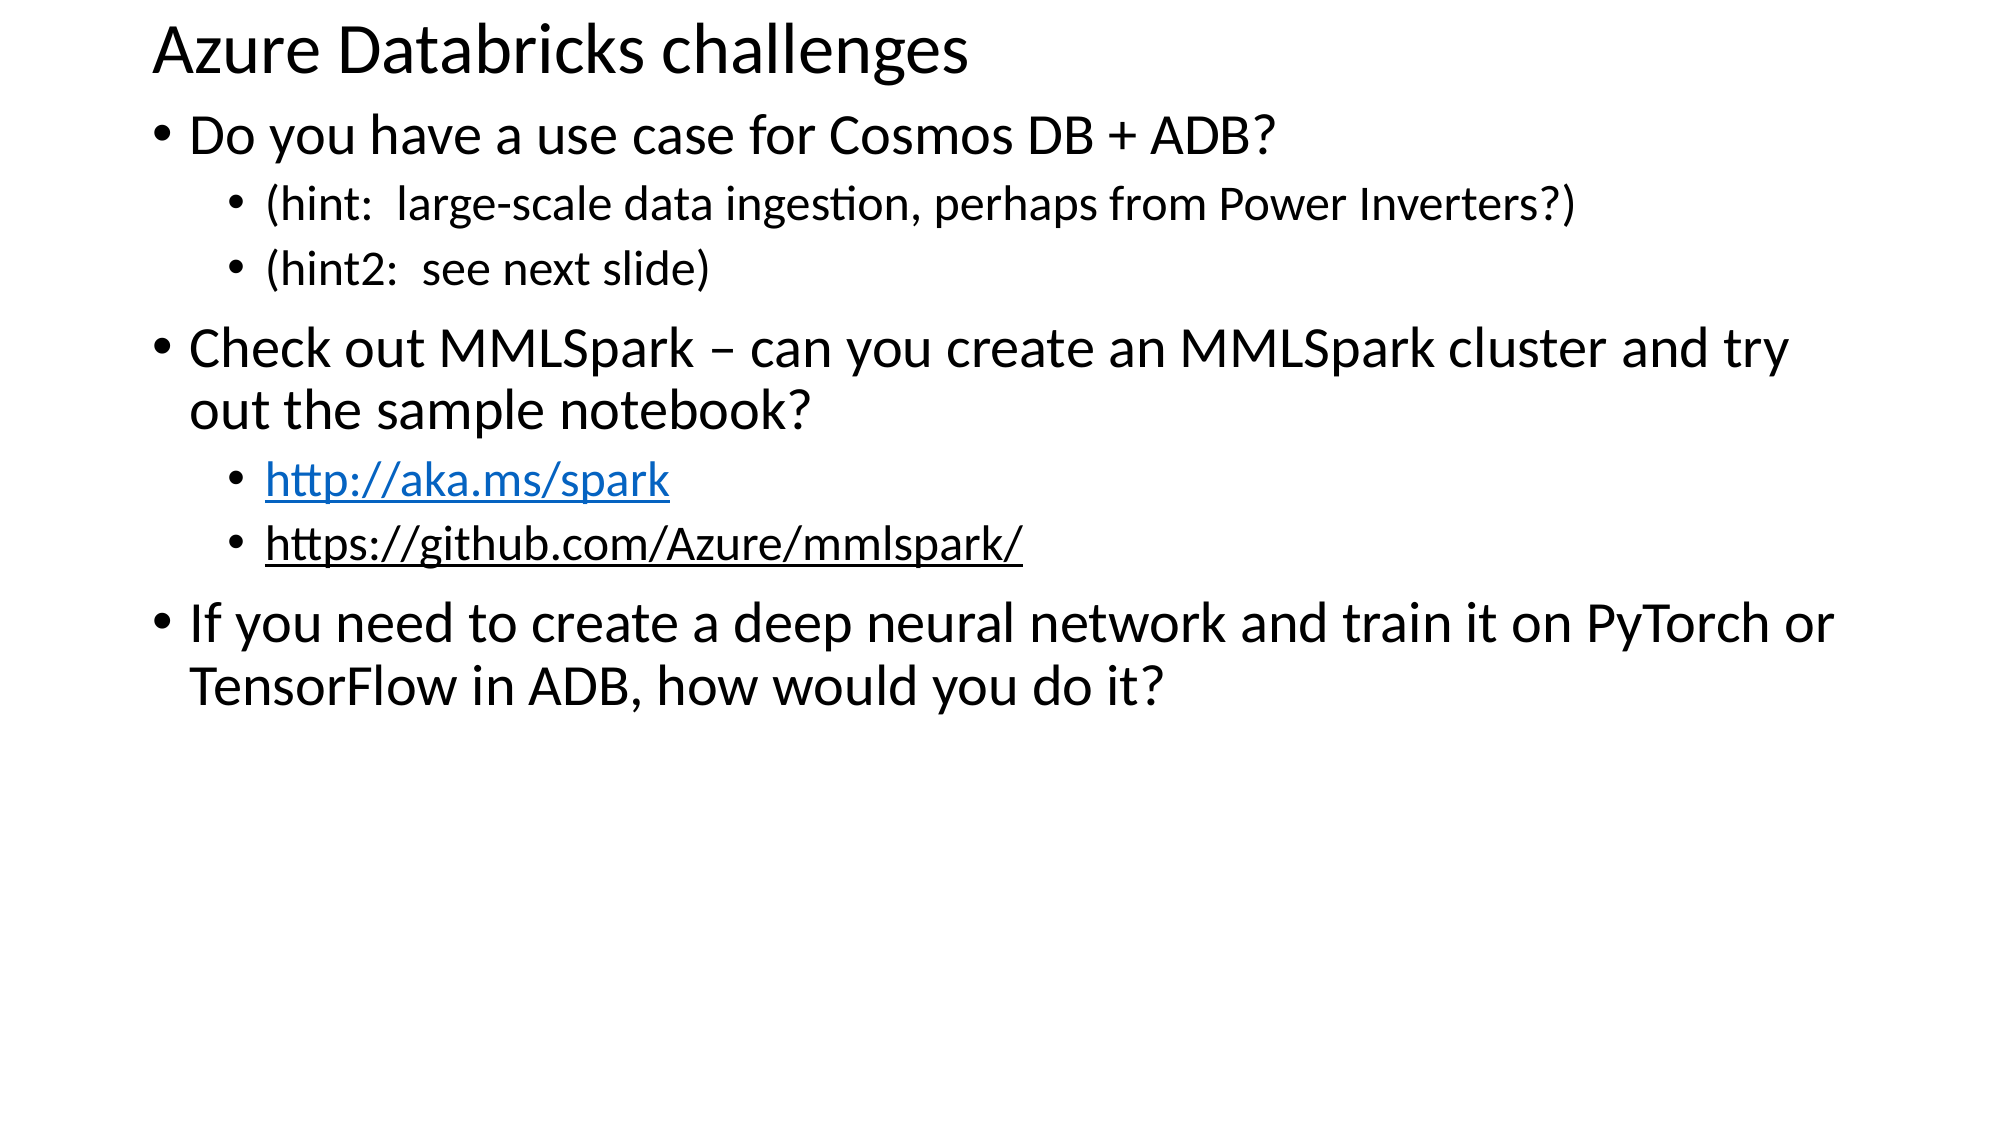

# Azure Databricks challenges
Do you have a use case for Cosmos DB + ADB?
(hint:  large-scale data ingestion, perhaps from Power Inverters?)
(hint2:  see next slide)
Check out MMLSpark – can you create an MMLSpark cluster and try out the sample notebook?
http://aka.ms/spark
https://github.com/Azure/mmlspark/
If you need to create a deep neural network and train it on PyTorch or TensorFlow in ADB, how would you do it?